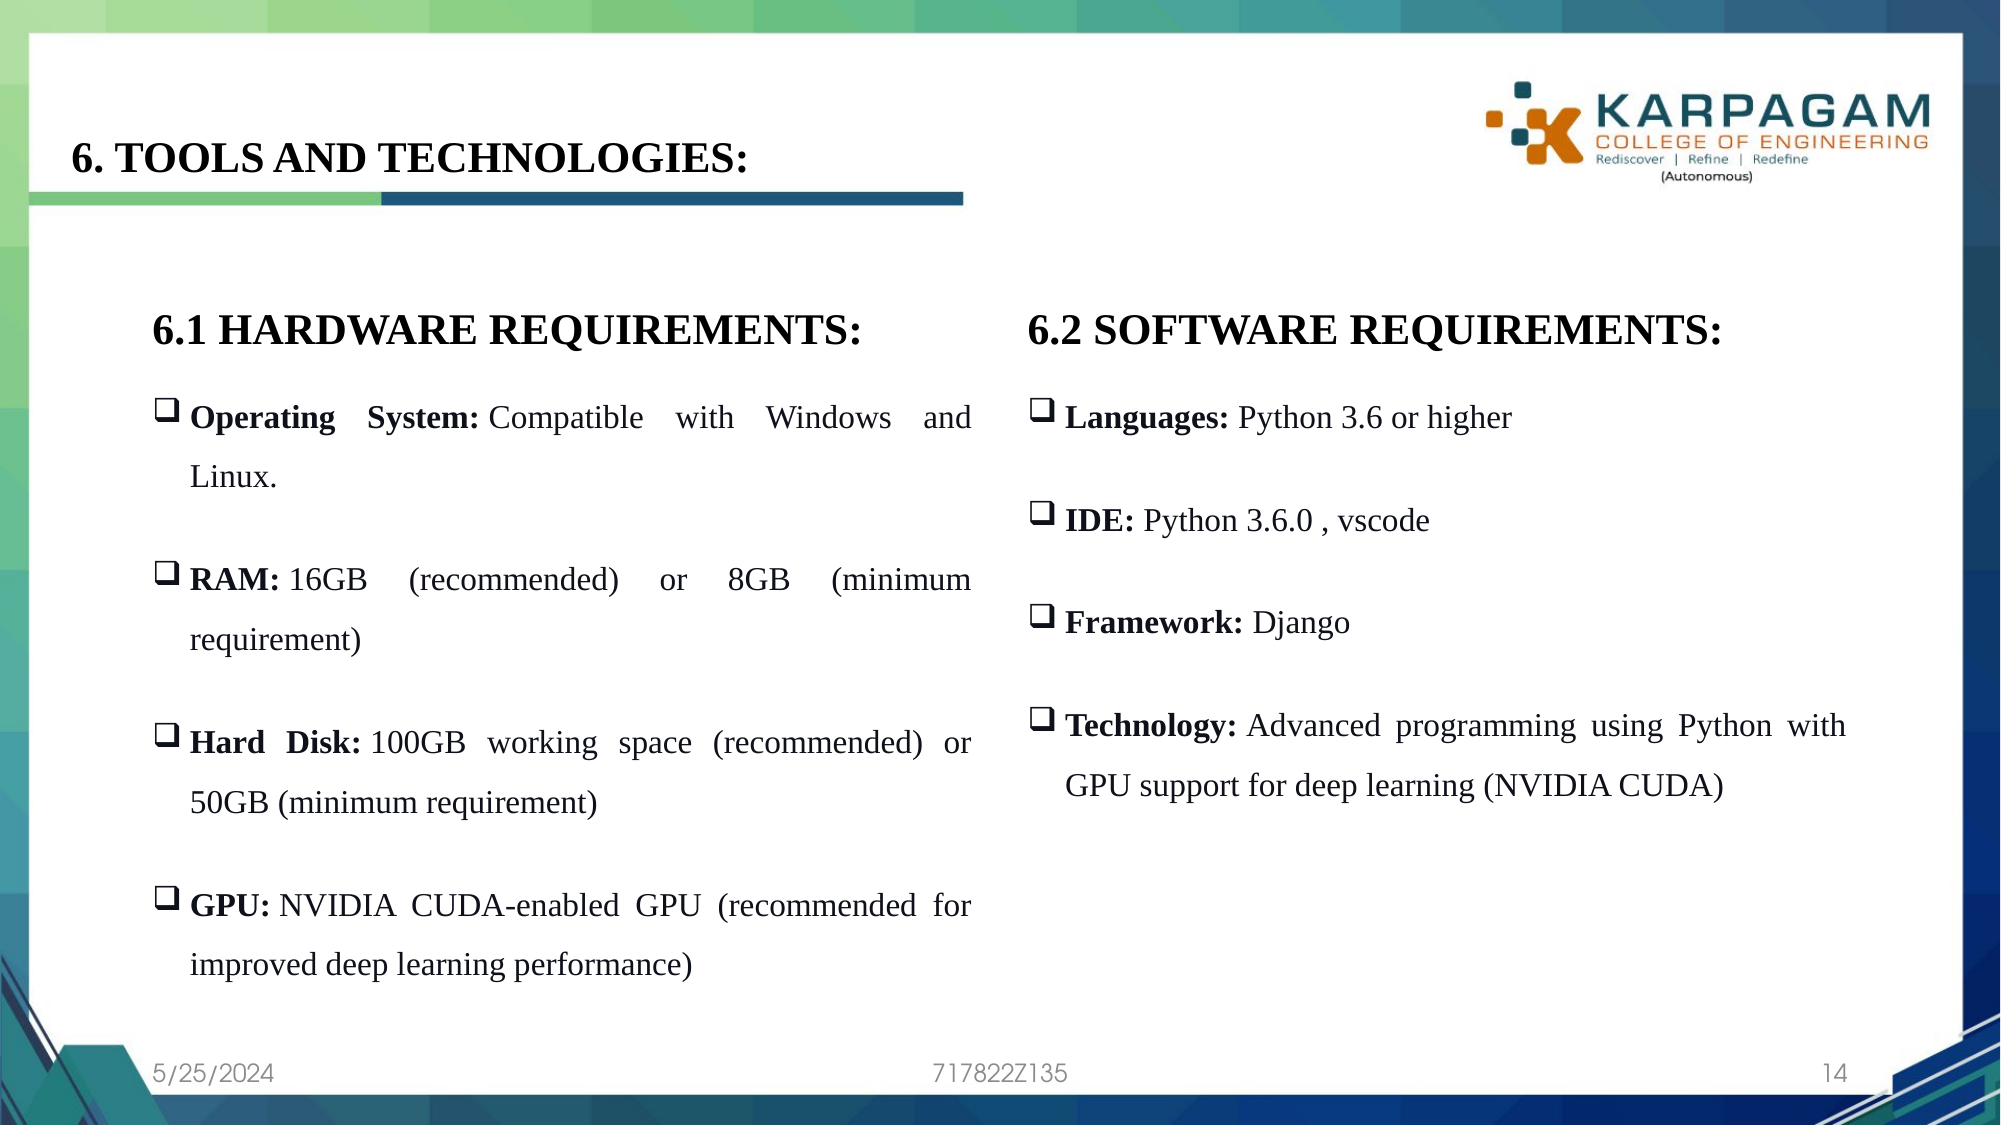

# 6. TOOLS AND TECHNOLOGIES:
6.1 HARDWARE REQUIREMENTS:
Operating System: Compatible with Windows and Linux.
RAM: 16GB (recommended) or 8GB (minimum requirement)
Hard Disk: 100GB working space (recommended) or 50GB (minimum requirement)
GPU: NVIDIA CUDA-enabled GPU (recommended for improved deep learning performance)

6.2 SOFTWARE REQUIREMENTS:
Languages: Python 3.6 or higher
IDE: Python 3.6.0 , vscode
Framework: Django
Technology: Advanced programming using Python with GPU support for deep learning (NVIDIA CUDA)

5/25/2024
717822Z135
14